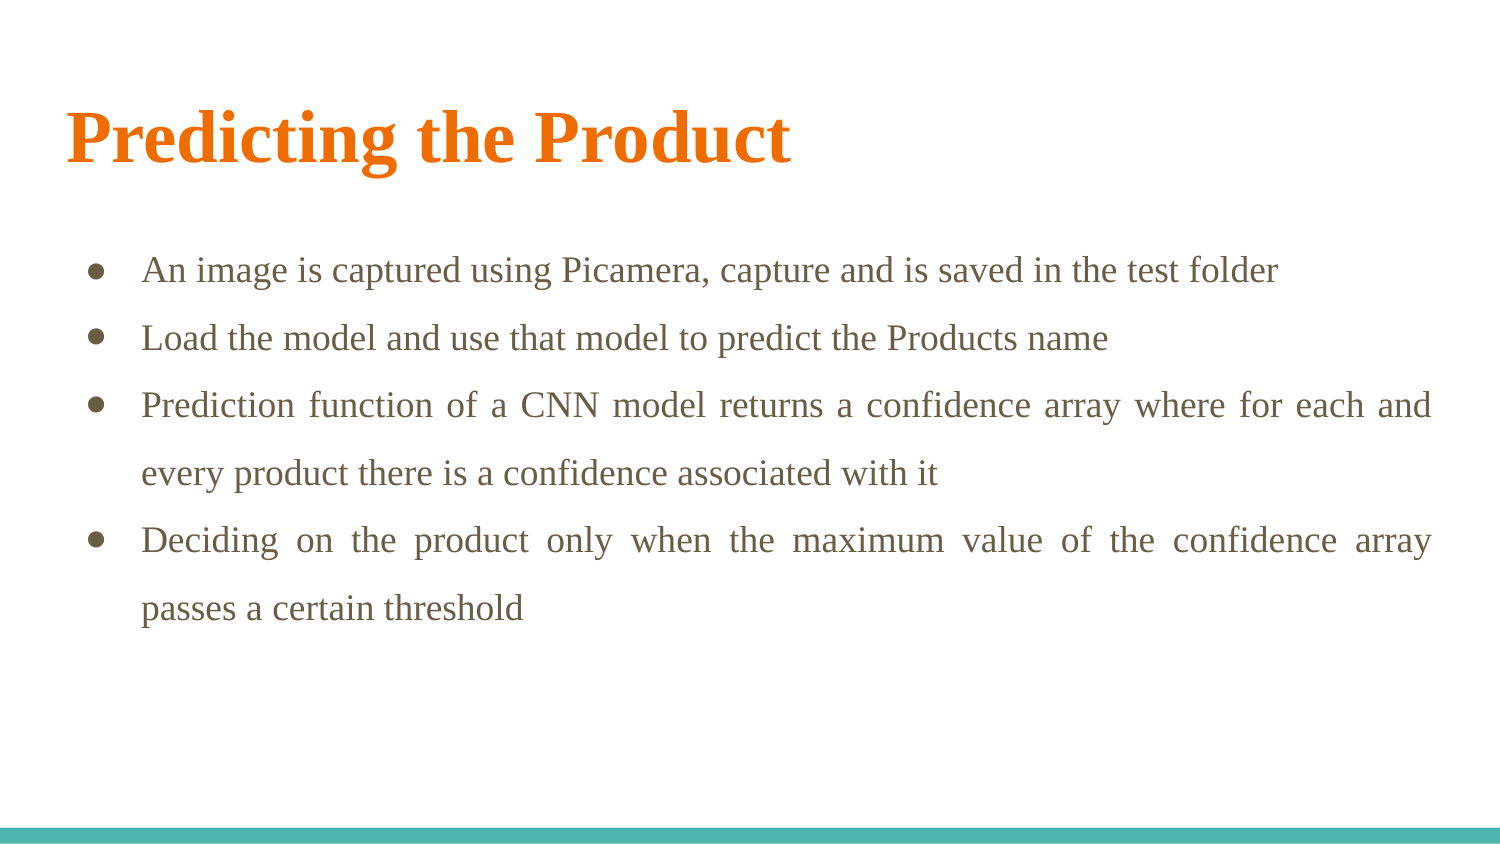

# Predicting the Product
An image is captured using Picamera, capture and is saved in the test folder
Load the model and use that model to predict the Products name
Prediction function of a CNN model returns a confidence array where for each and every product there is a confidence associated with it
Deciding on the product only when the maximum value of the confidence array passes a certain threshold